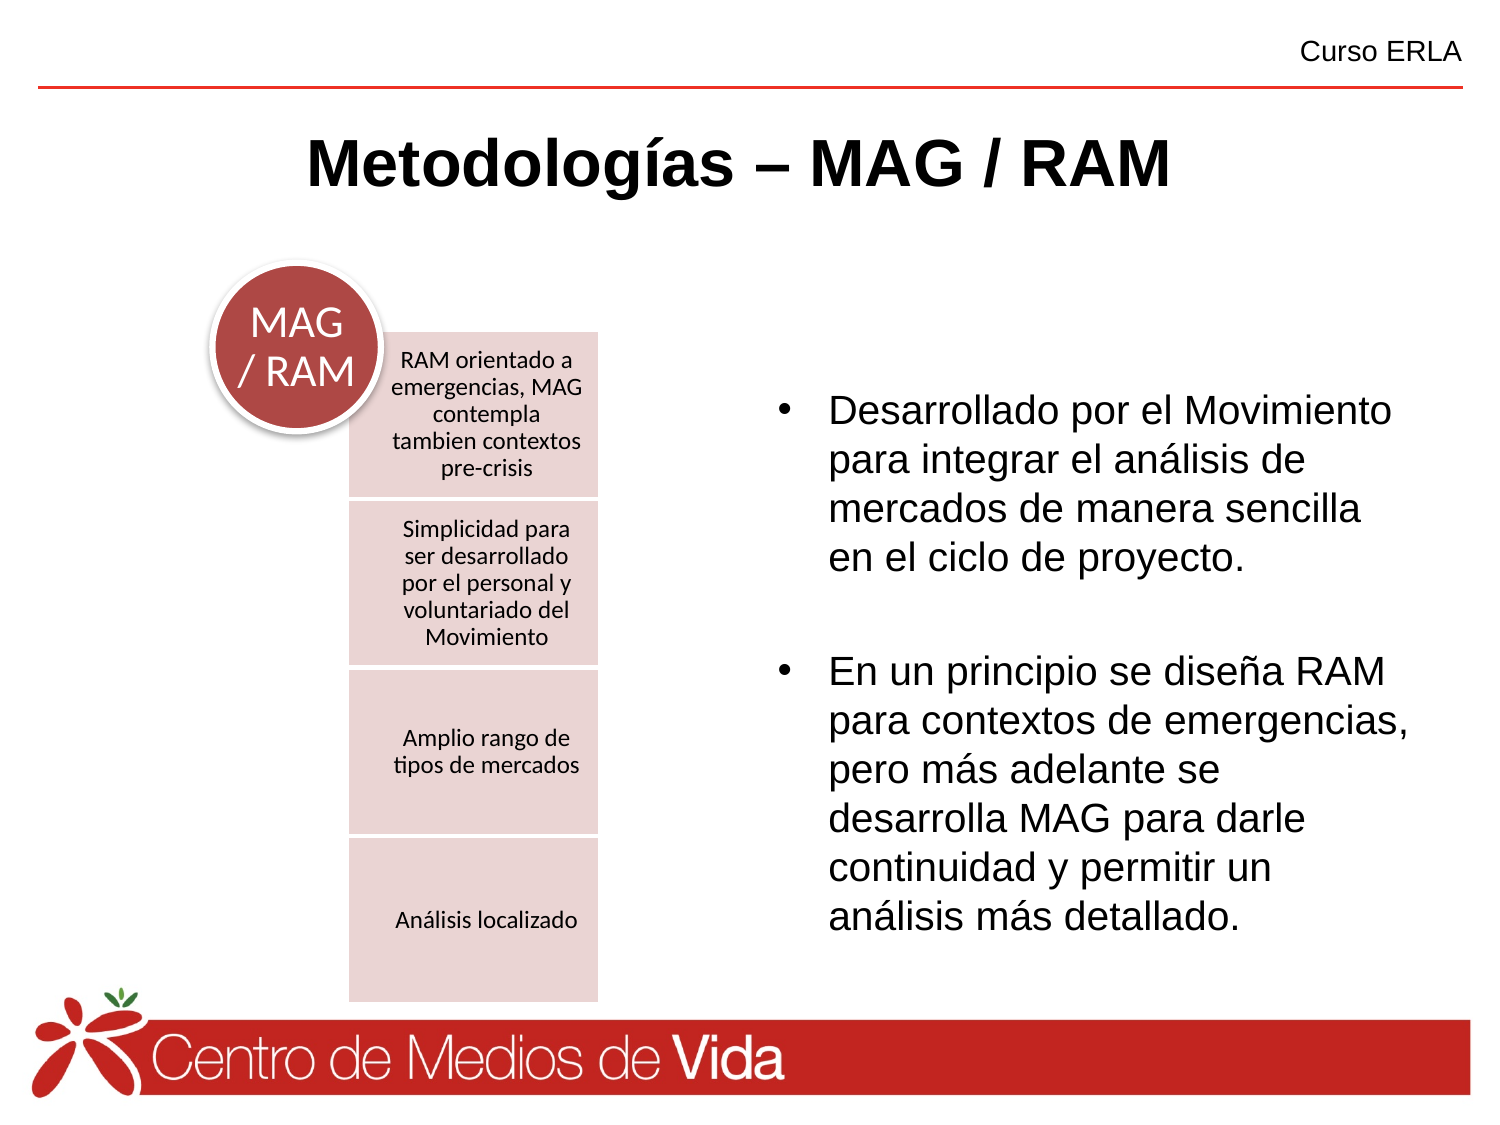

# Metodologías – MAG / RAM
RAM orientado a emergencias, MAG contempla tambien contextos pre-crisis
Simplicidad para ser desarrollado por el personal y voluntariado del Movimiento
Amplio rango de tipos de mercados
Análisis localizado
MAG / RAM

Desarrollado por el Movimiento para integrar el análisis de mercados de manera sencilla en el ciclo de proyecto.

En un principio se diseña RAM para contextos de emergencias, pero más adelante se desarrolla MAG para darle continuidad y permitir un análisis más detallado.